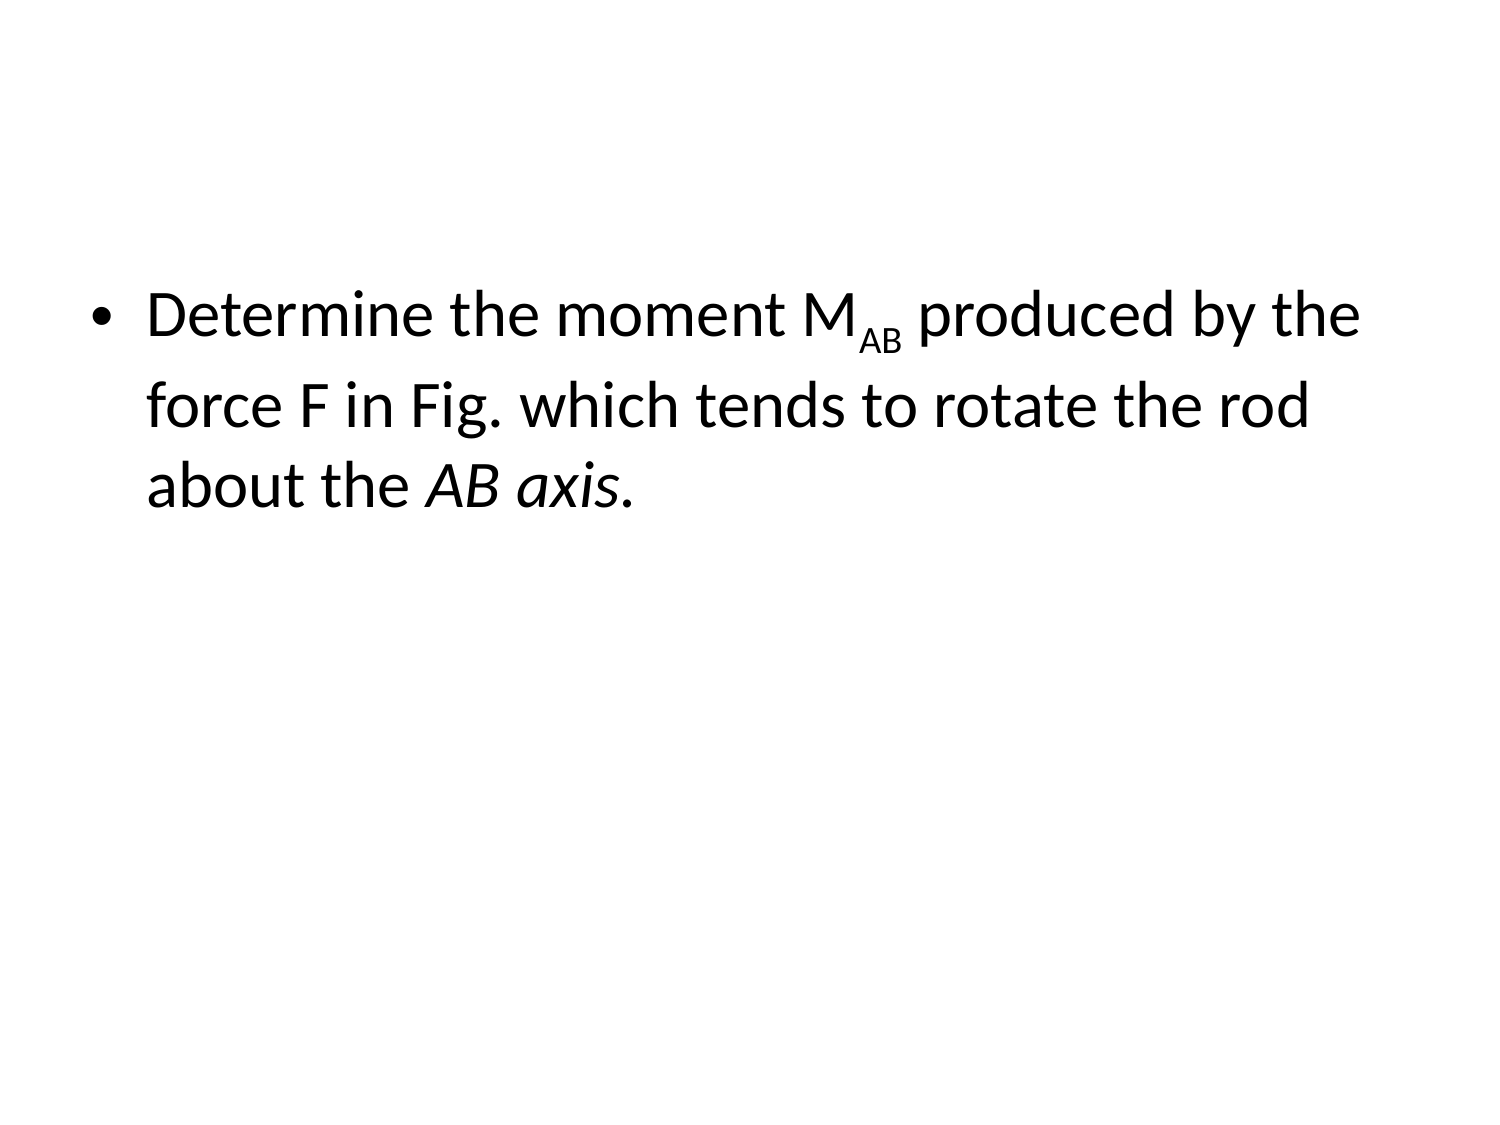

#
Determine the moment MAB produced by the force F in Fig. which tends to rotate the rod about the AB axis.